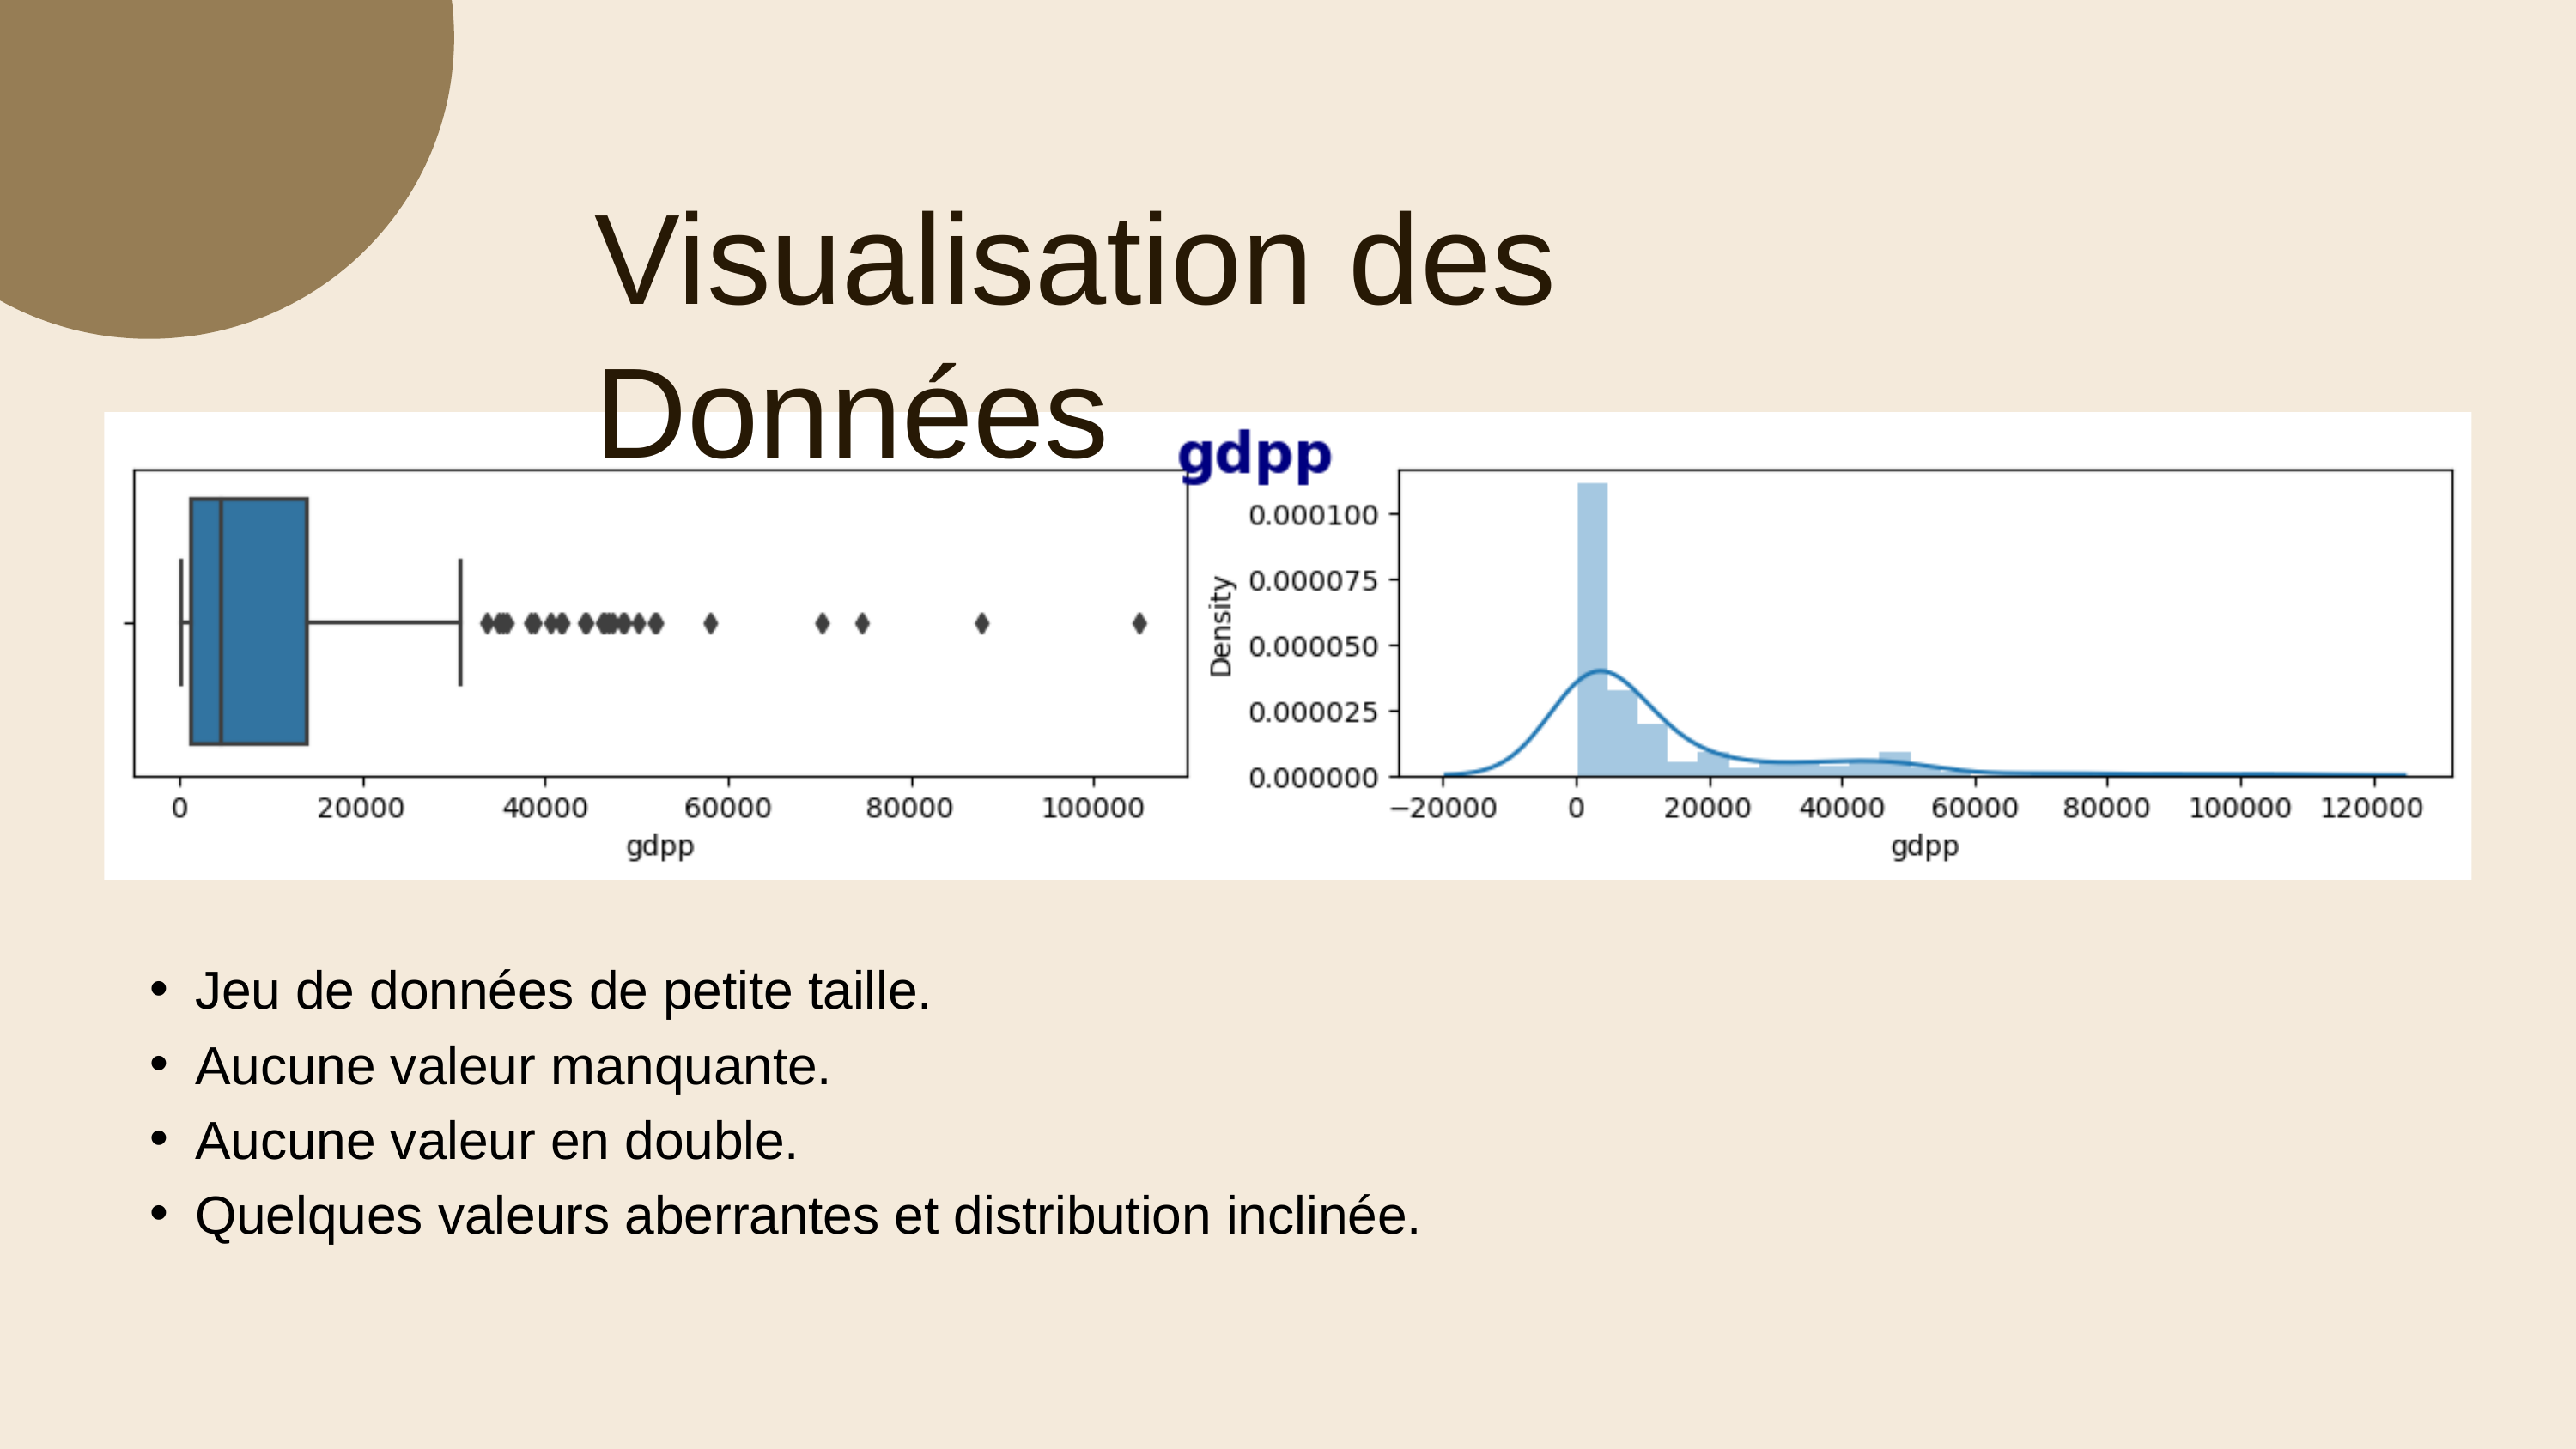

Visualisation des Données

Jeu de données de petite taille.
Aucune valeur manquante.
Aucune valeur en double.
Quelques valeurs aberrantes et distribution inclinée.